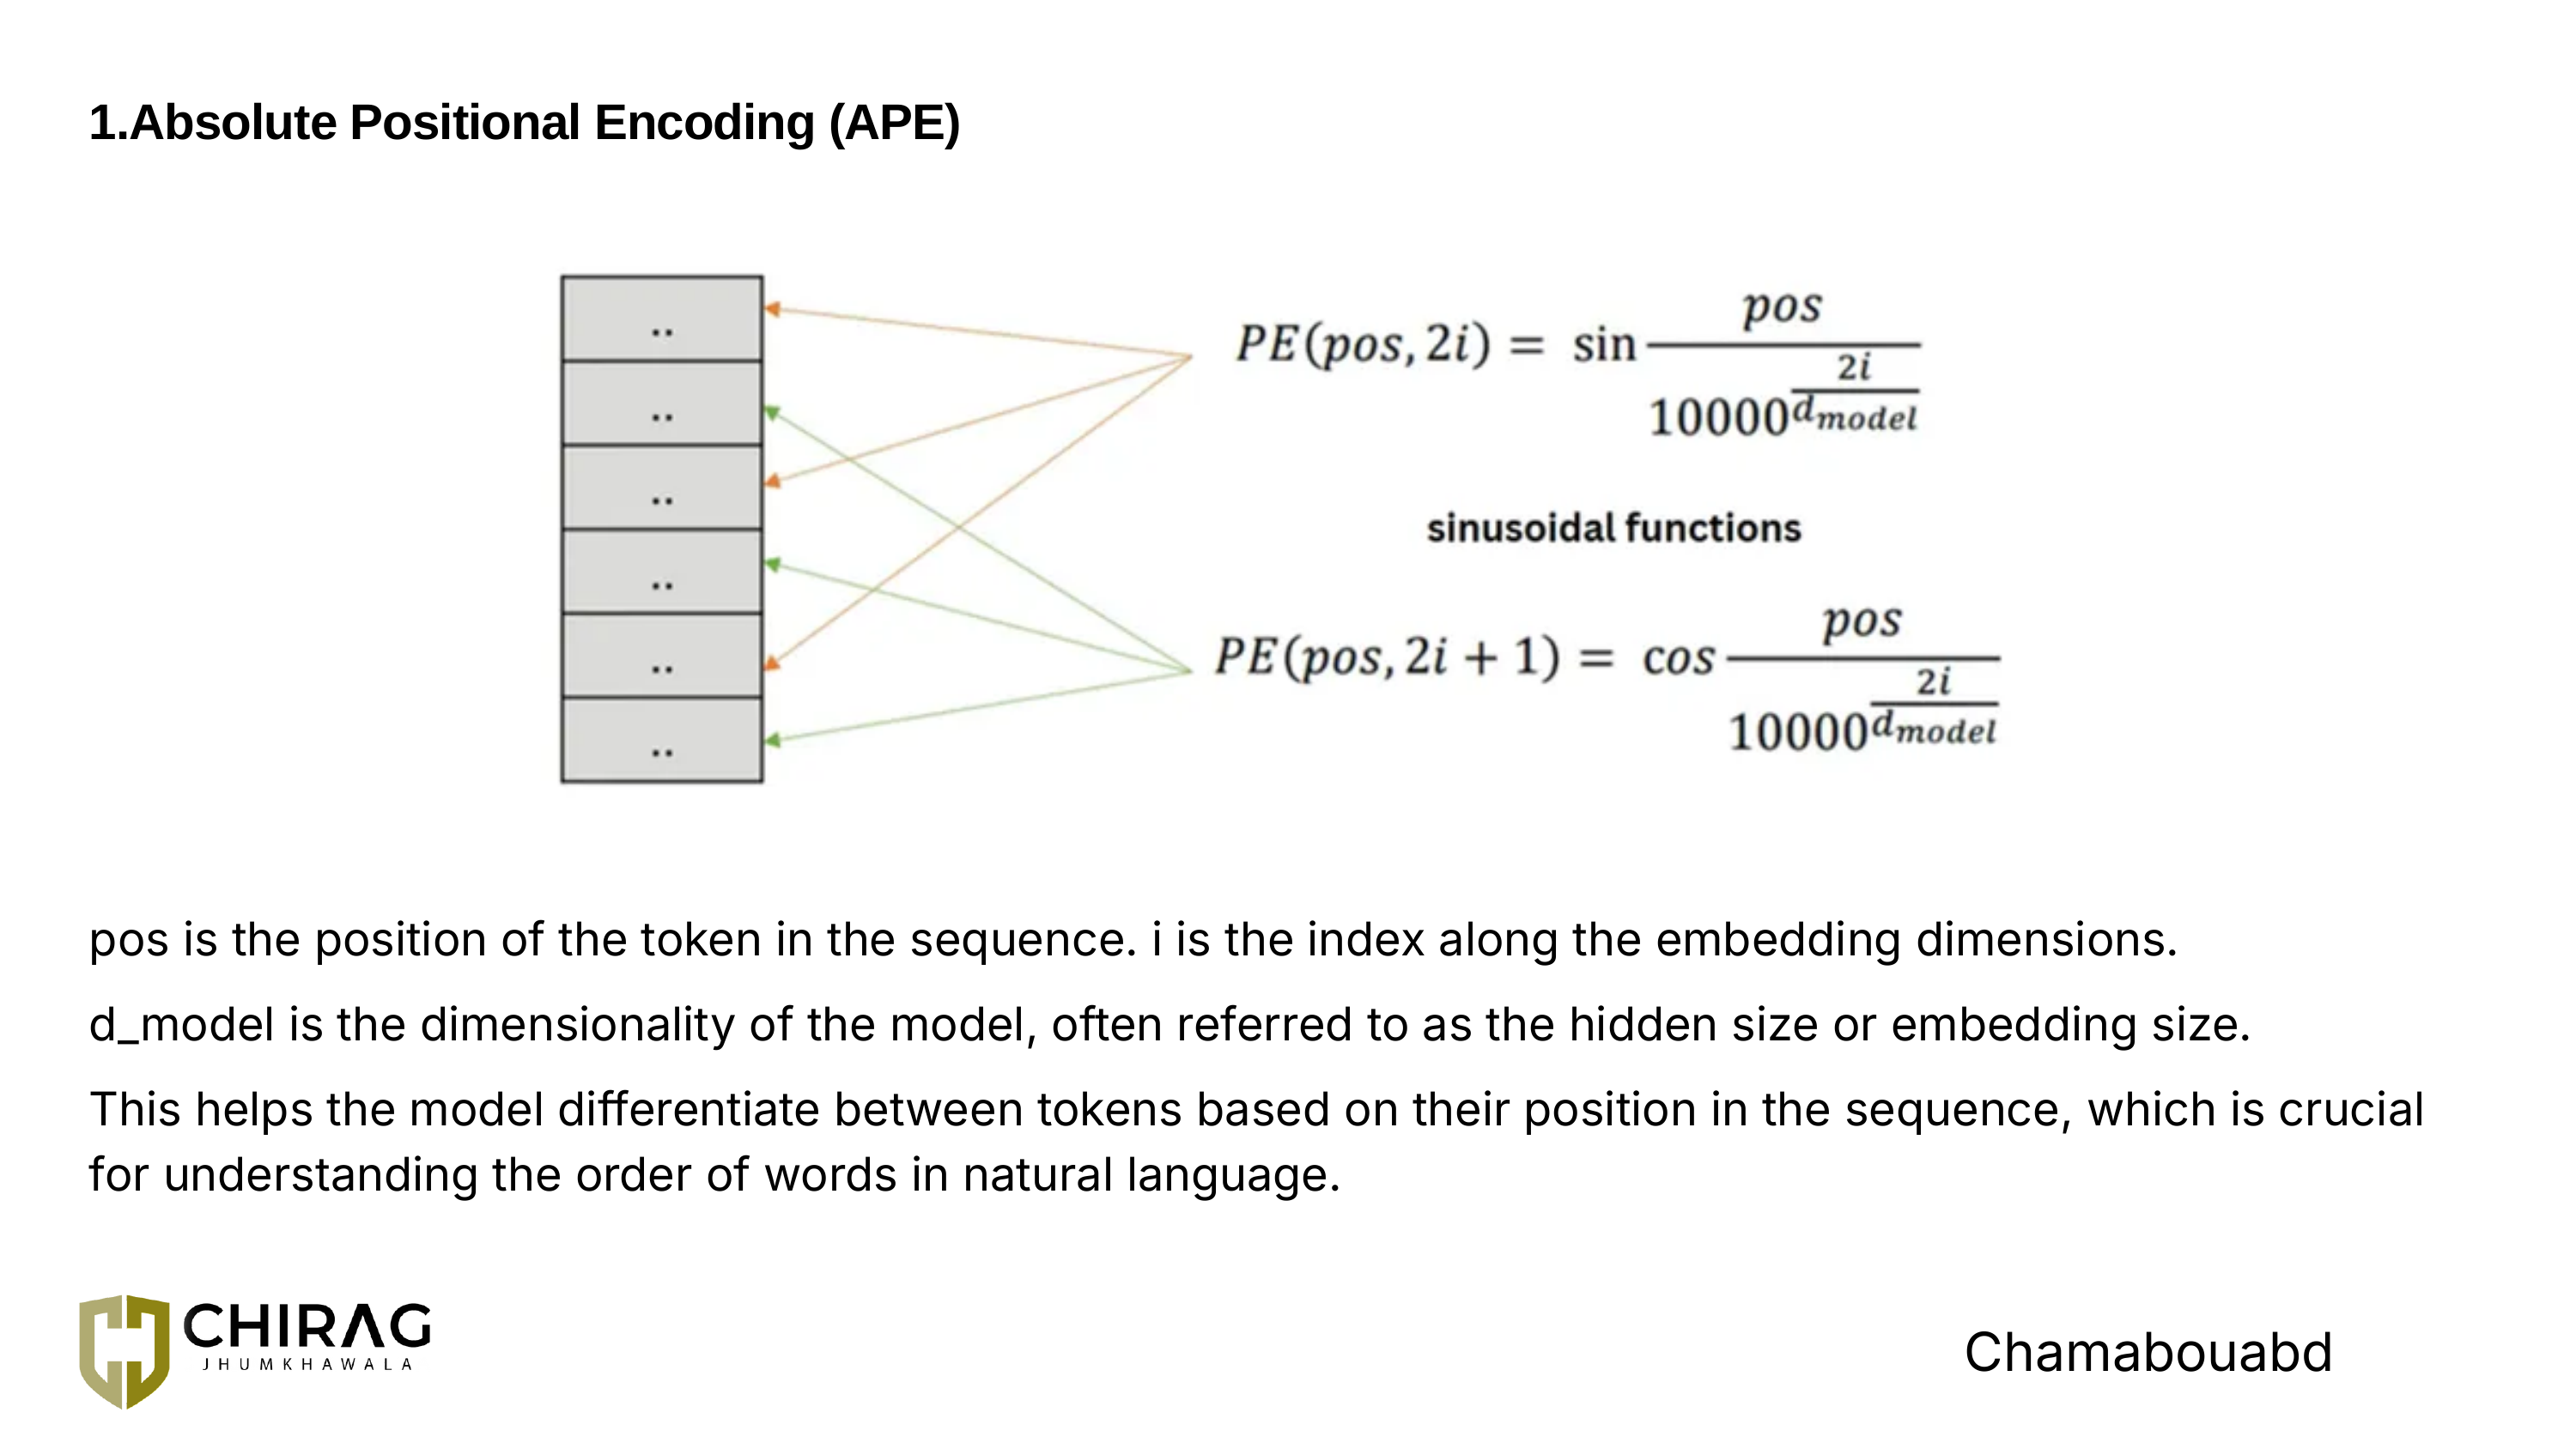

1.Absolute Positional Encoding (APE)

pos is the position of the token in the sequence. i is the index along the embedding dimensions.
d_model is the dimensionality of the model, often referred to as the hidden size or embedding size.
This helps the model differentiate between tokens based on their position in the sequence, which is crucial for understanding the order of words in natural language.

Chamabouabd